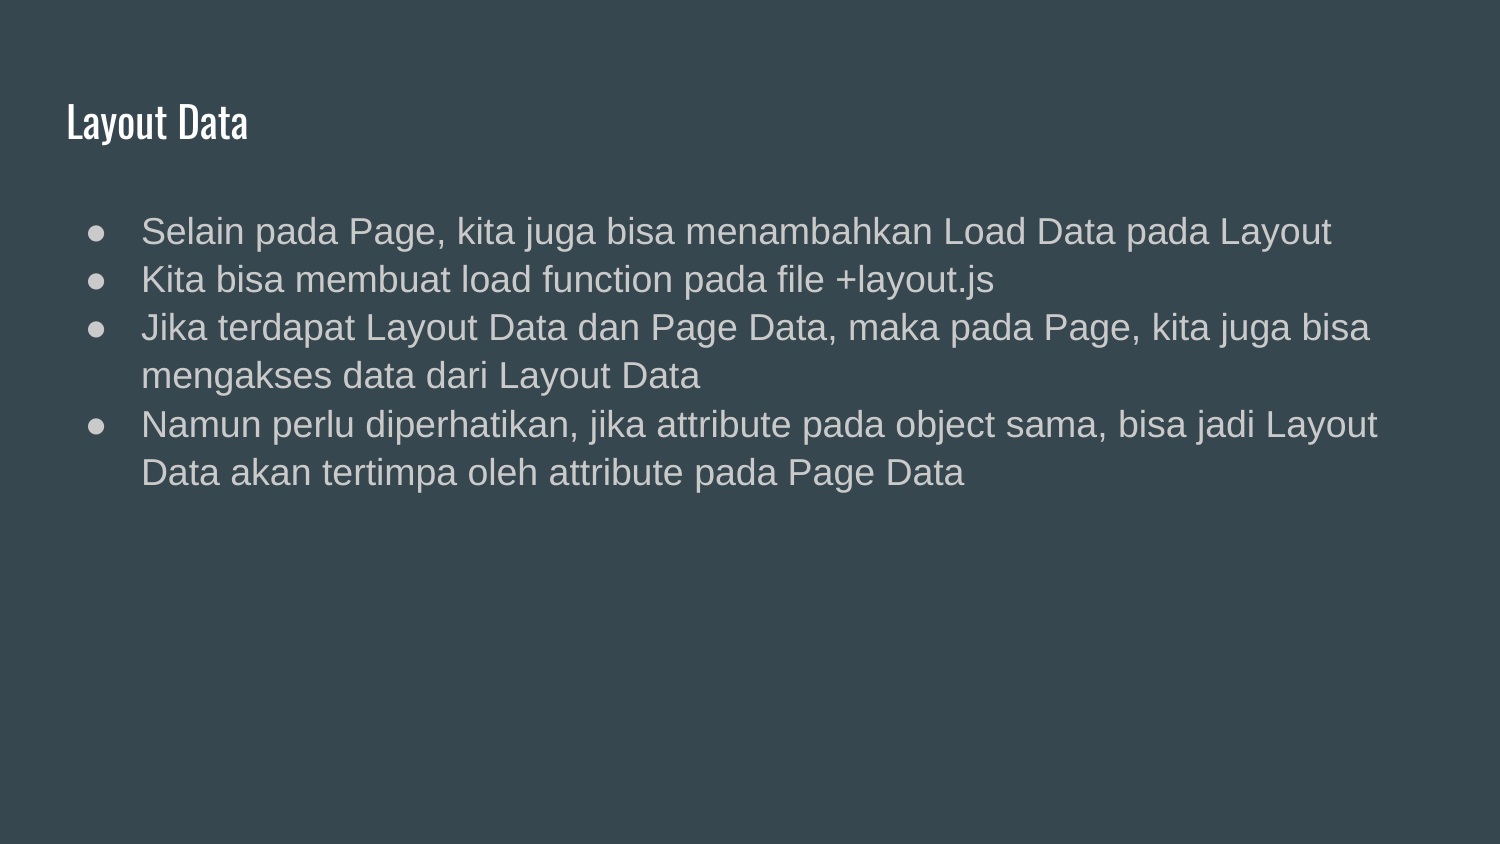

# Layout Data
Selain pada Page, kita juga bisa menambahkan Load Data pada Layout
Kita bisa membuat load function pada file +layout.js
Jika terdapat Layout Data dan Page Data, maka pada Page, kita juga bisa mengakses data dari Layout Data
Namun perlu diperhatikan, jika attribute pada object sama, bisa jadi Layout Data akan tertimpa oleh attribute pada Page Data